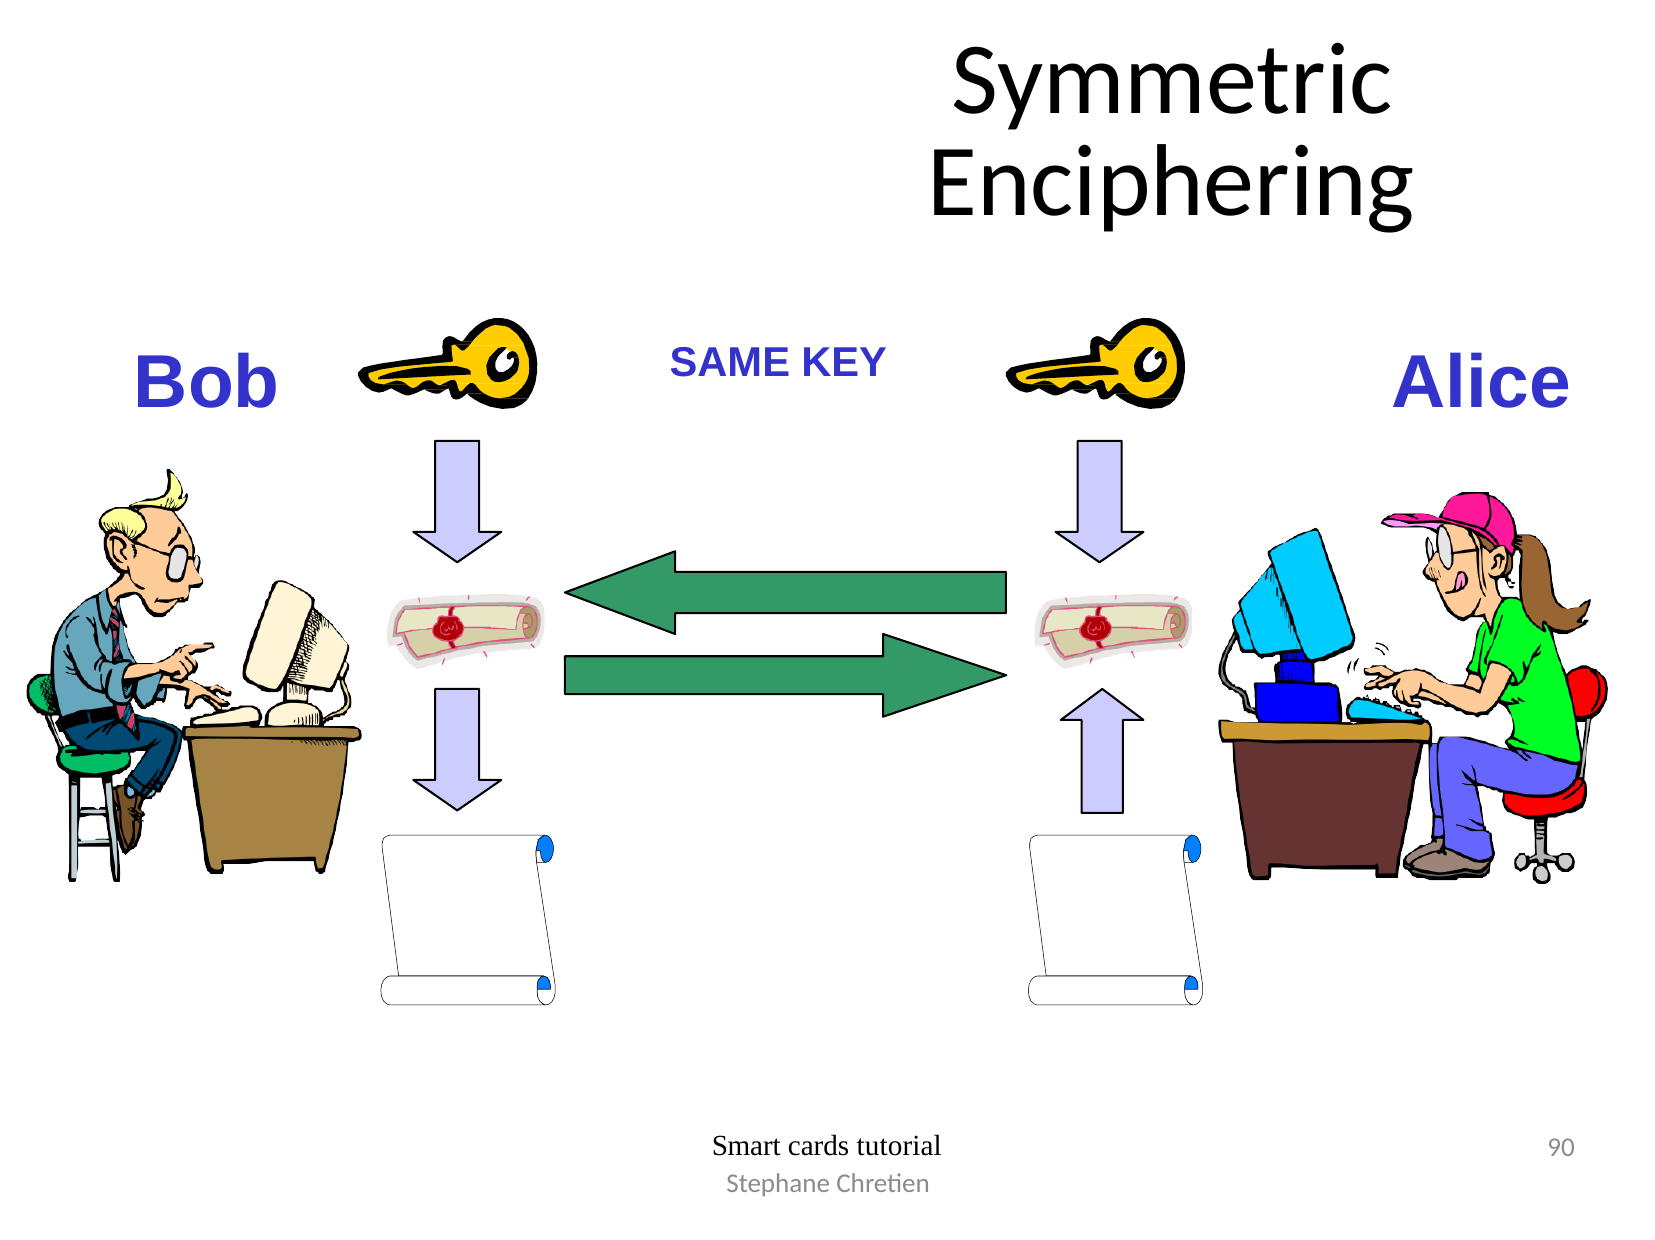

# Symmetric  Enciphering

Bob
Alice
SAME KEY

90
Smart cards tutorial
Stephane Chretien